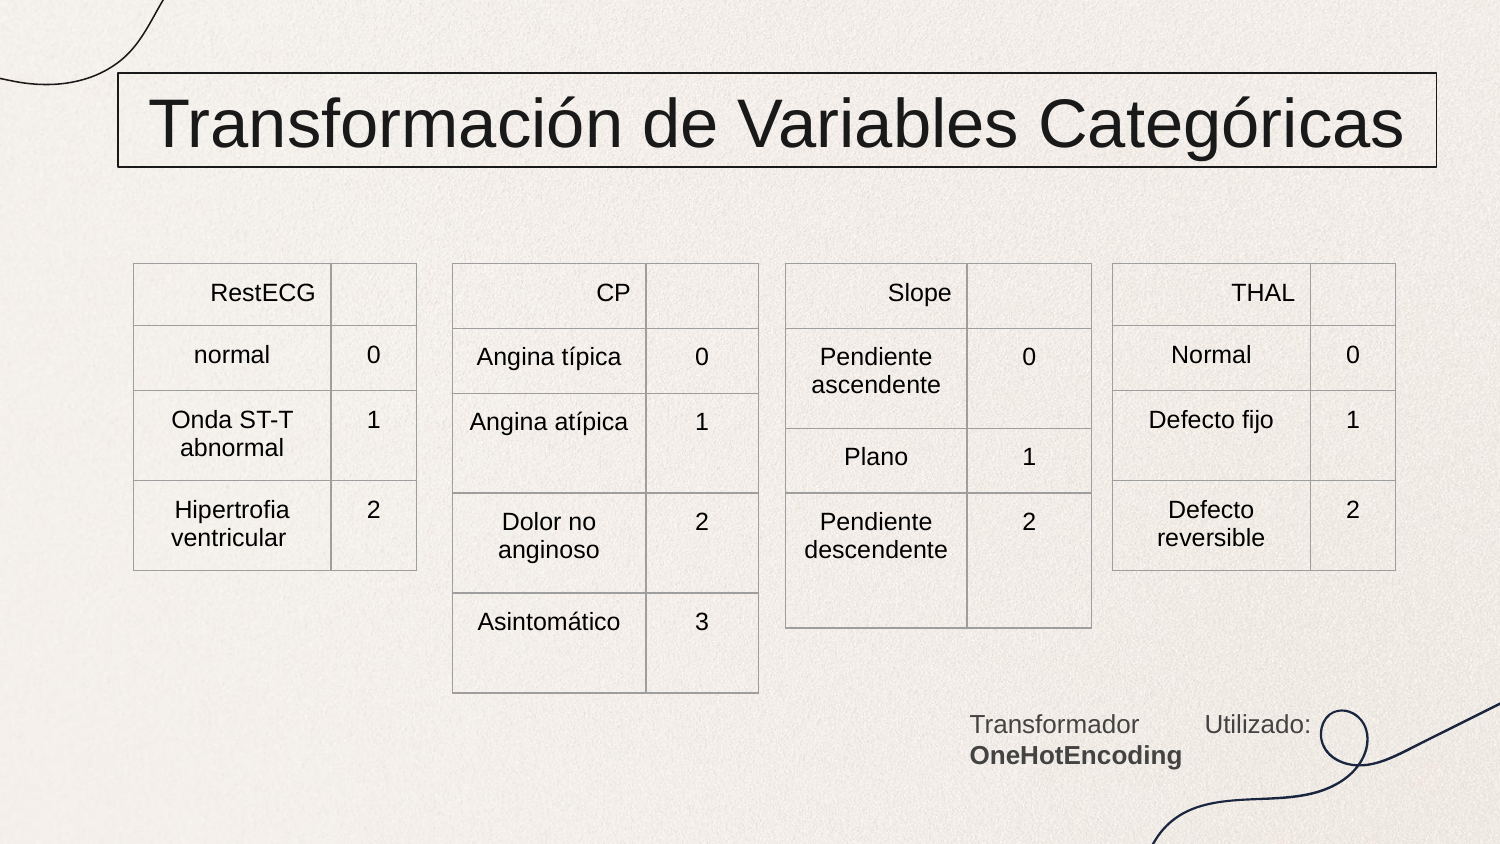

# Transformación de Variables Categóricas
| RestECG |  |
| --- | --- |
| normal | 0 |
| Onda ST-T abnormal | 1 |
| Hipertrofia ventricular | 2 |
| CP |  |
| --- | --- |
| Angina típica | 0 |
| Angina atípica | 1 |
| Dolor no anginoso | 2 |
| Asintomático | 3 |
| Slope |  |
| --- | --- |
| Pendiente ascendente | 0 |
| Plano | 1 |
| Pendiente descendente | 2 |
| THAL |  |
| --- | --- |
| Normal | 0 |
| Defecto fijo | 1 |
| Defecto reversible | 2 |
Transformador Utilizado: OneHotEncoding